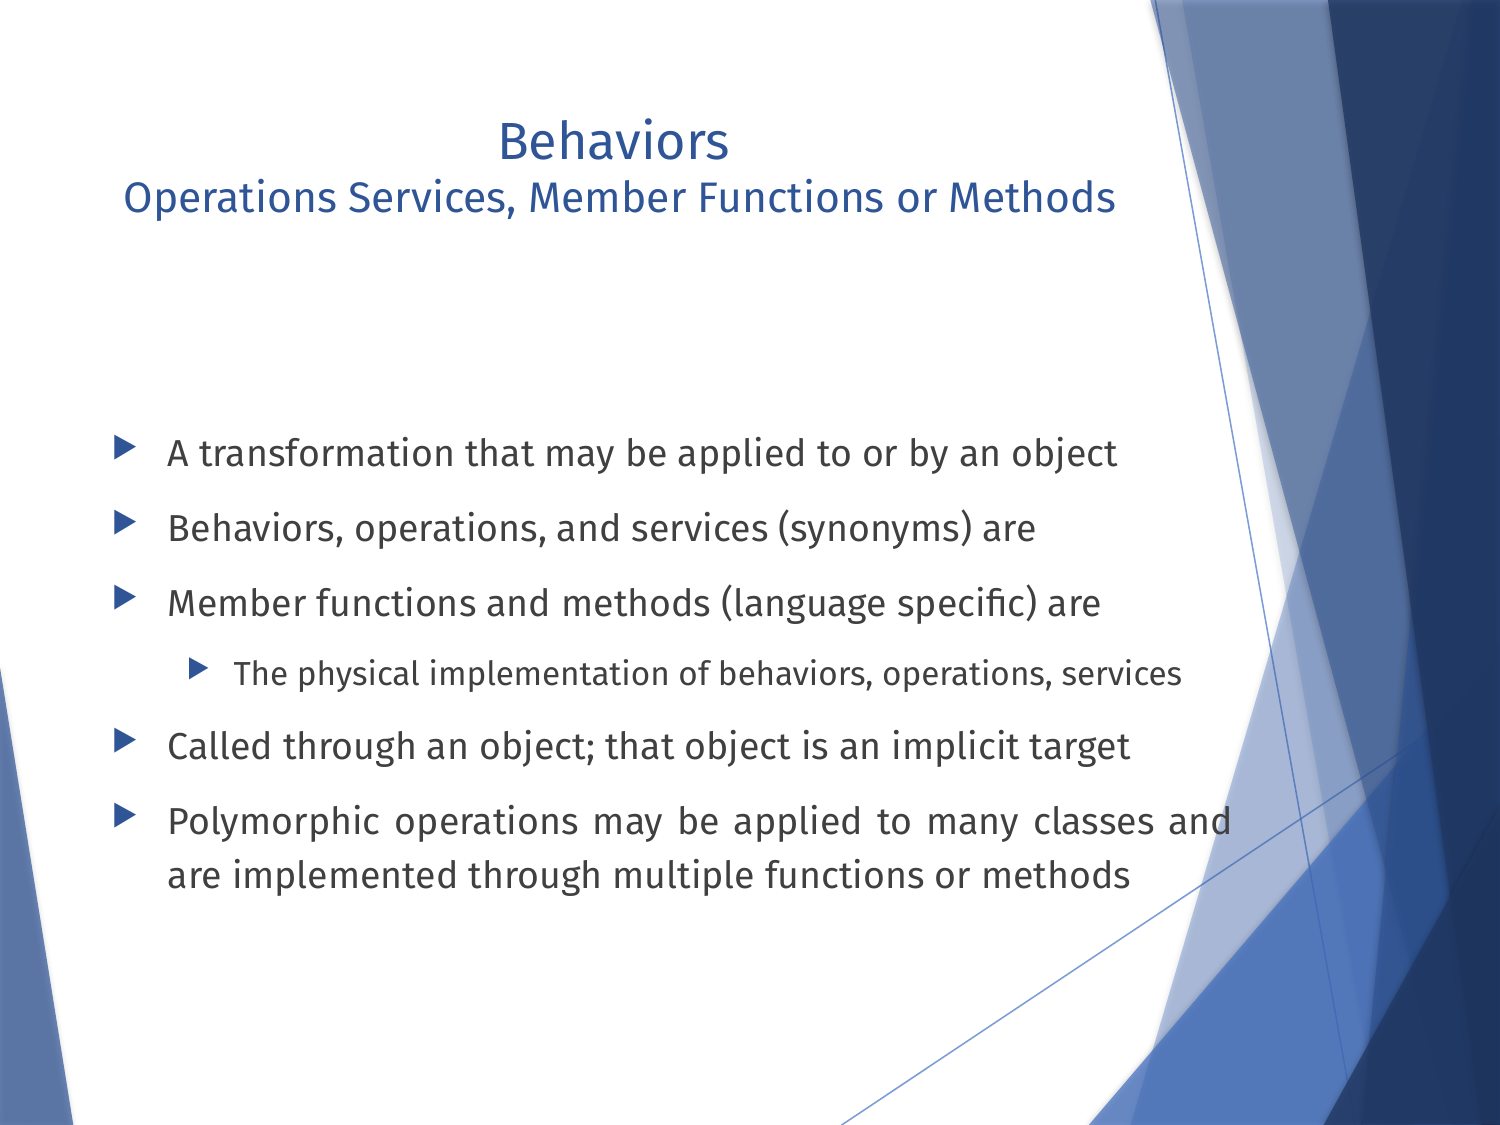

# Behaviors Operations Services, Member Functions or Methods
A transformation that may be applied to or by an object
Behaviors, operations, and services (synonyms) are
Member functions and methods (language specific) are
The physical implementation of behaviors, operations, services
Called through an object; that object is an implicit target
Polymorphic operations may be applied to many classes and are implemented through multiple functions or methods